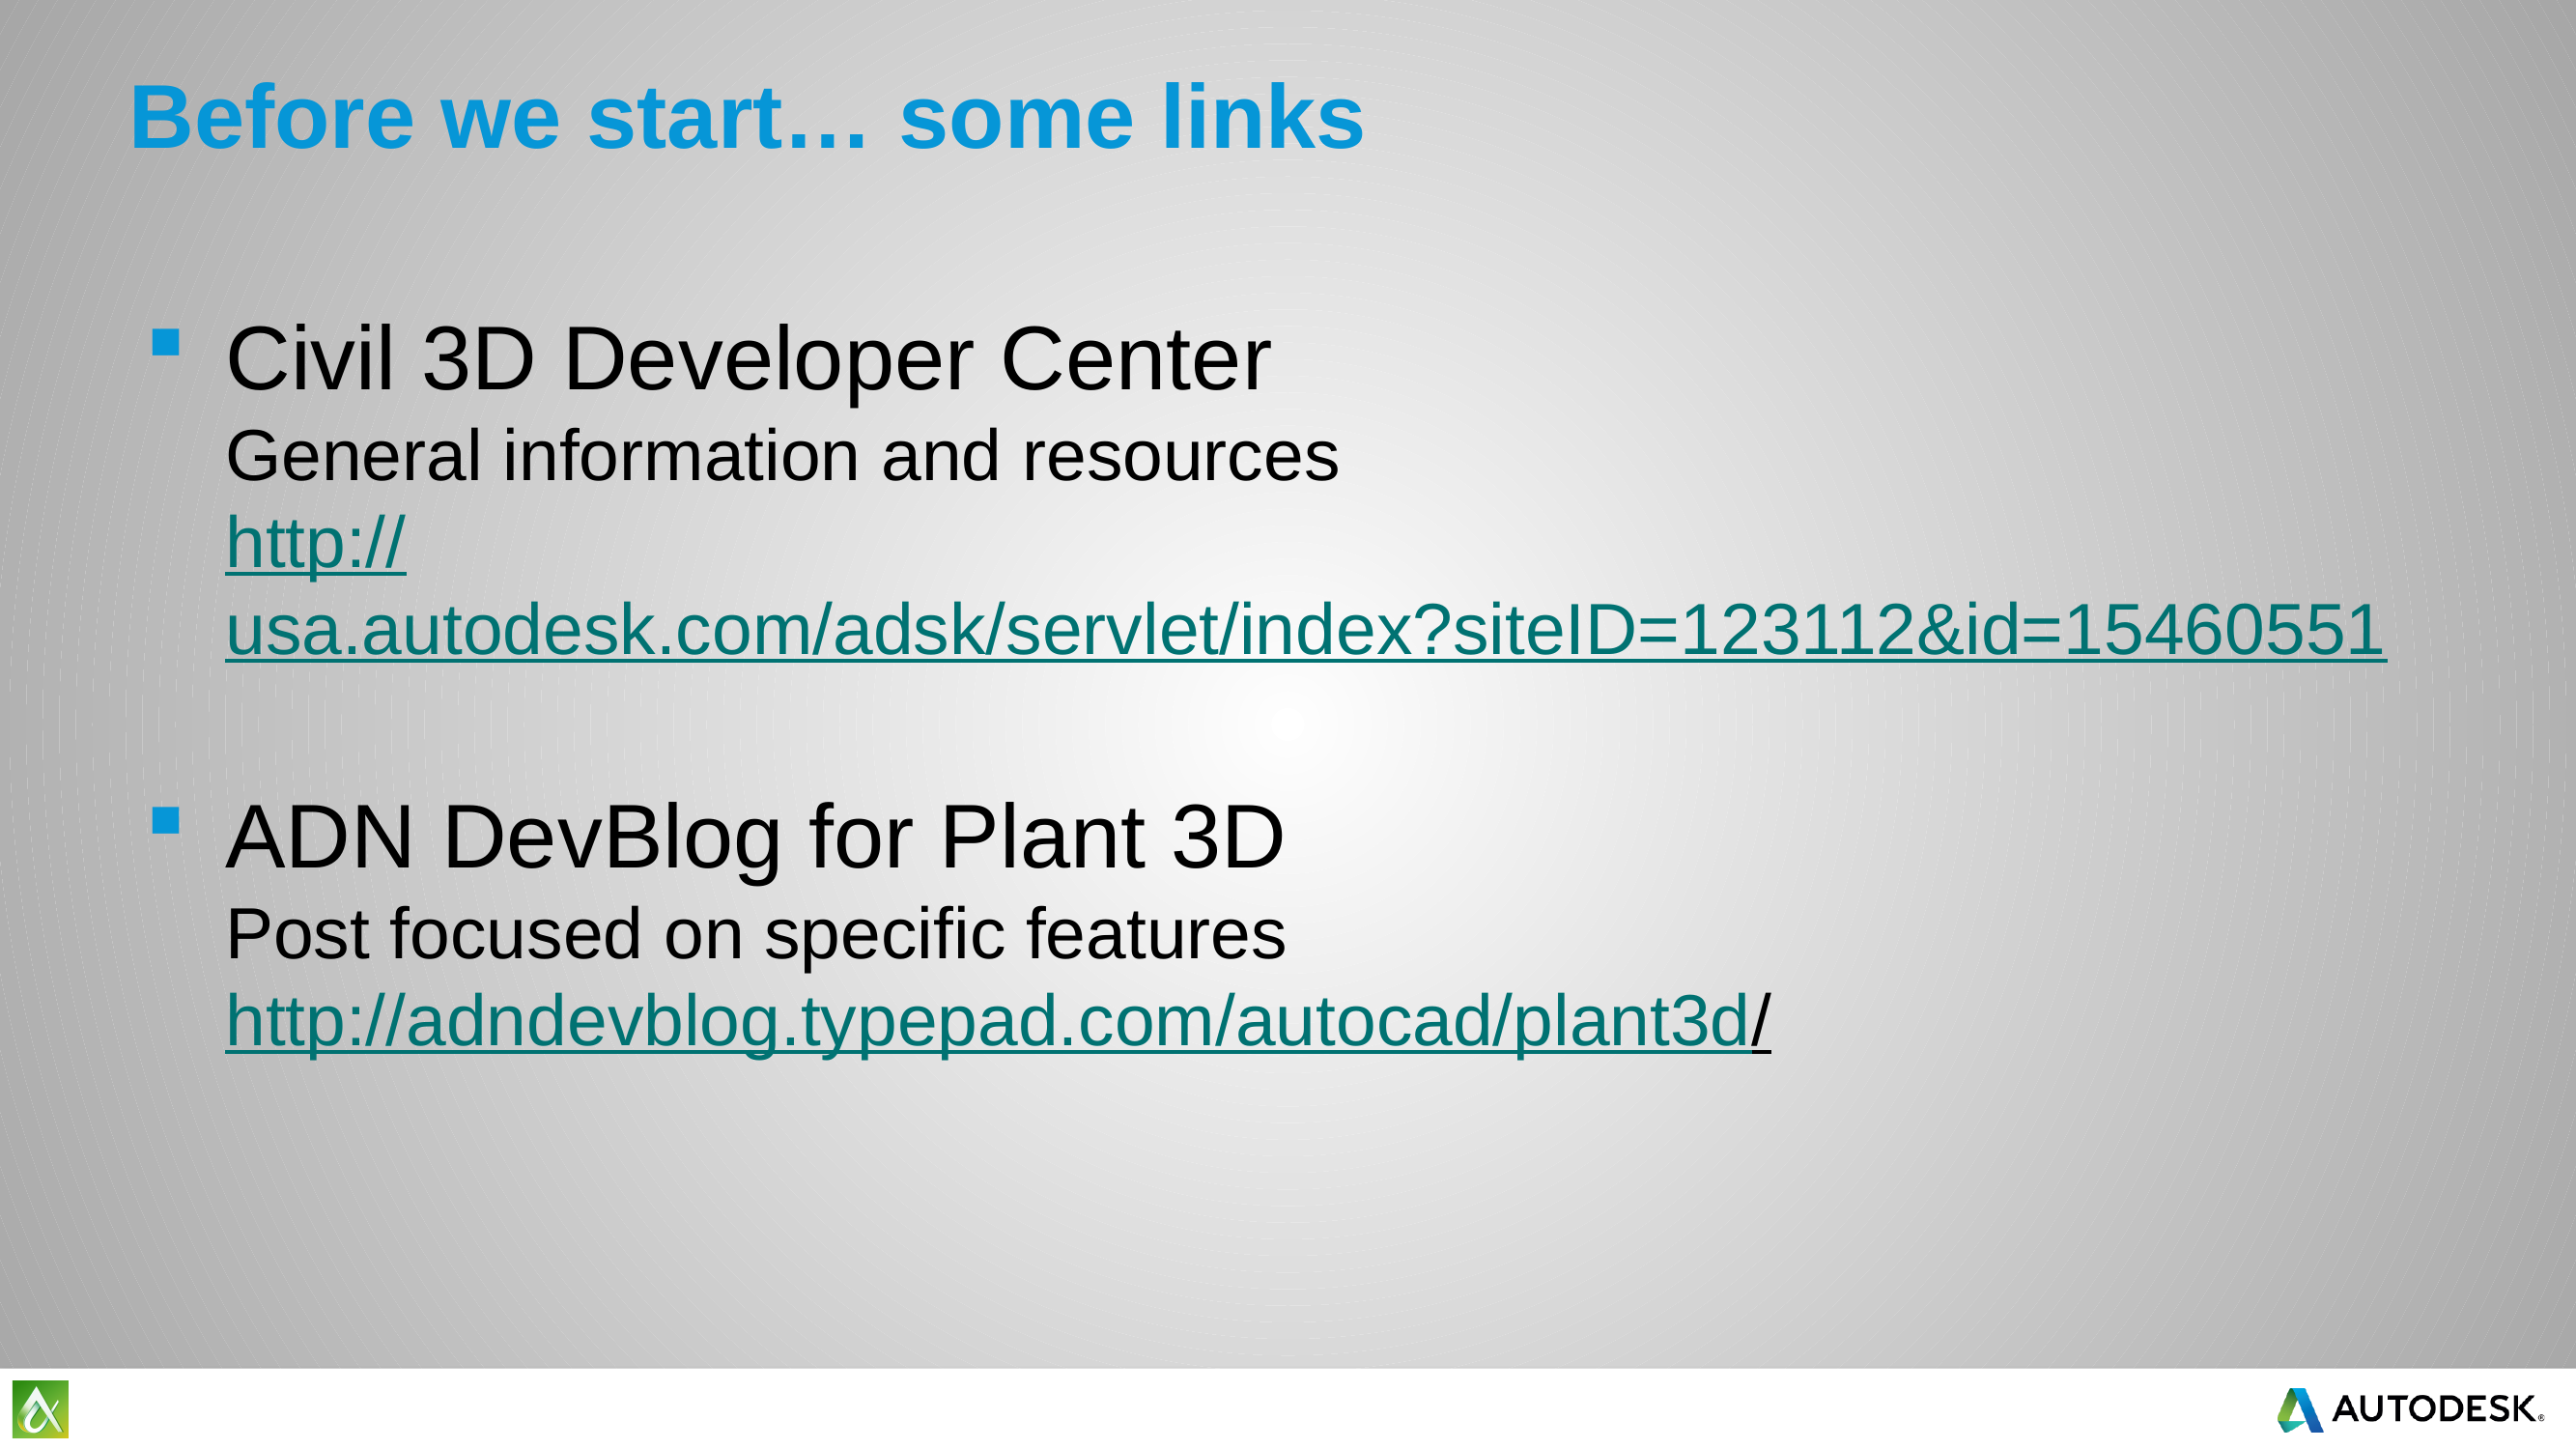

# Before we start… some links
Civil 3D Developer Center
General information and resources
http://usa.autodesk.com/adsk/servlet/index?siteID=123112&id=15460551

ADN DevBlog for Plant 3D
Post focused on specific features
http://adndevblog.typepad.com/autocad/plant3d/